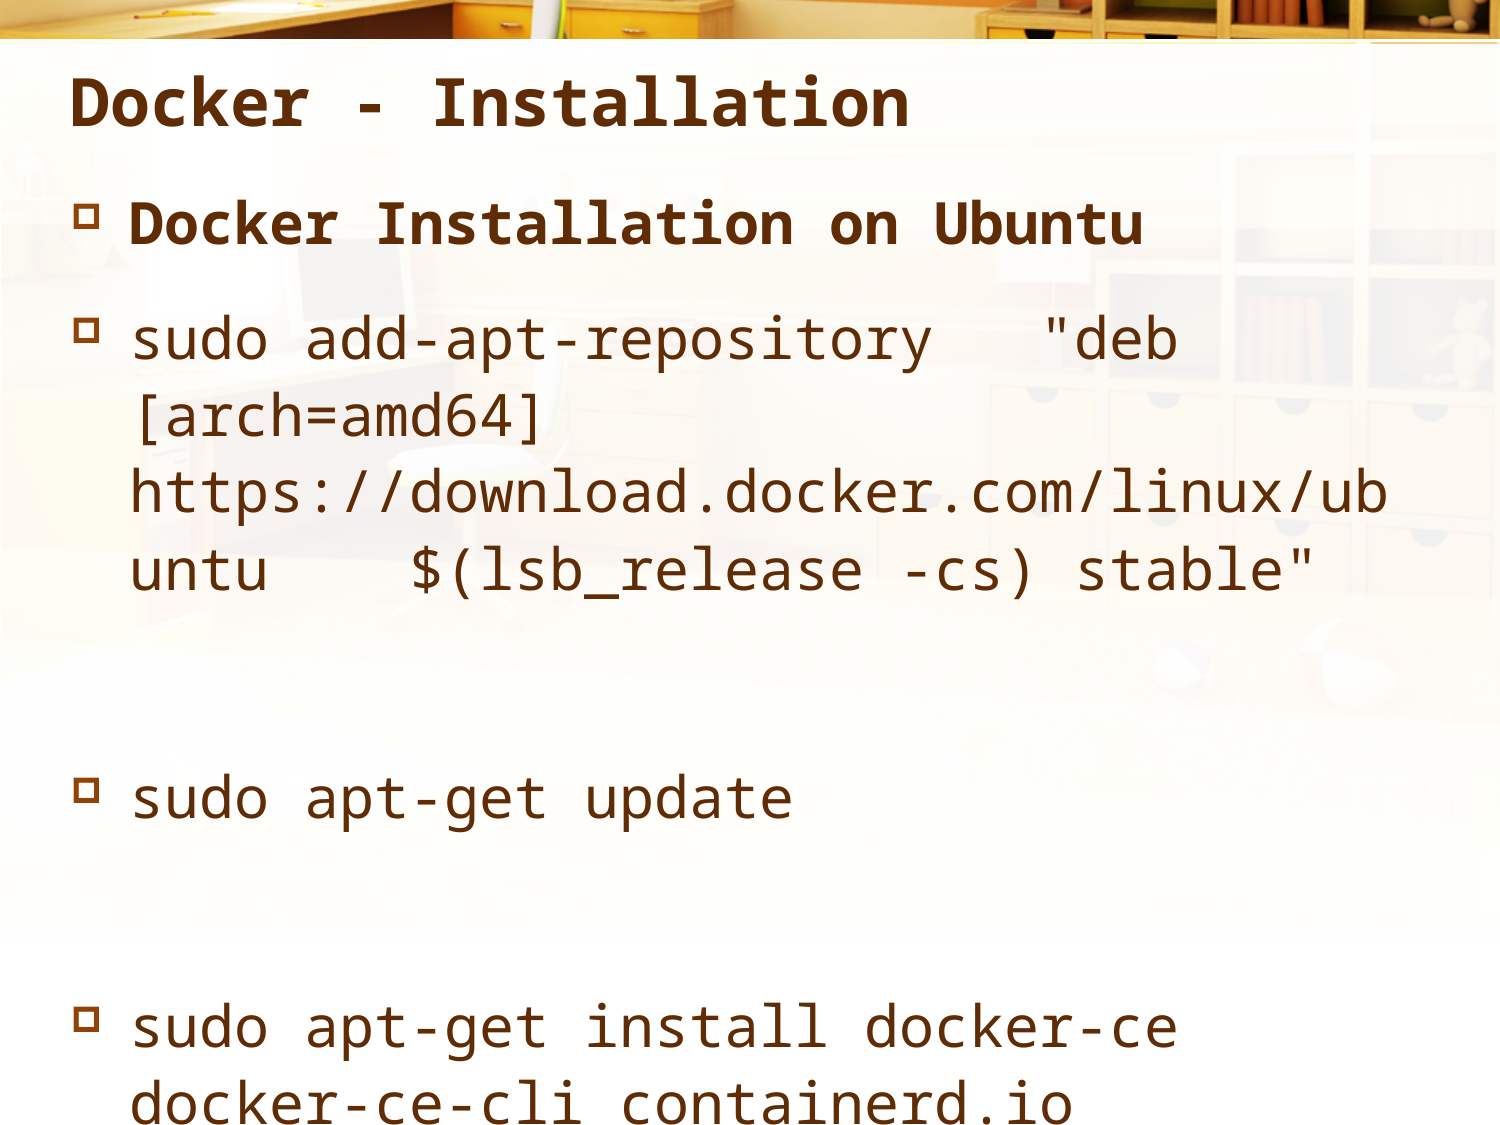

# Docker - Installation
Docker Installation on Ubuntu
sudo add-apt-repository   "deb [arch=amd64] https://download.docker.com/linux/ubuntu    $(lsb_release -cs) stable"

sudo apt-get update

sudo apt-get install docker-ce docker-ce-cli containerd.io